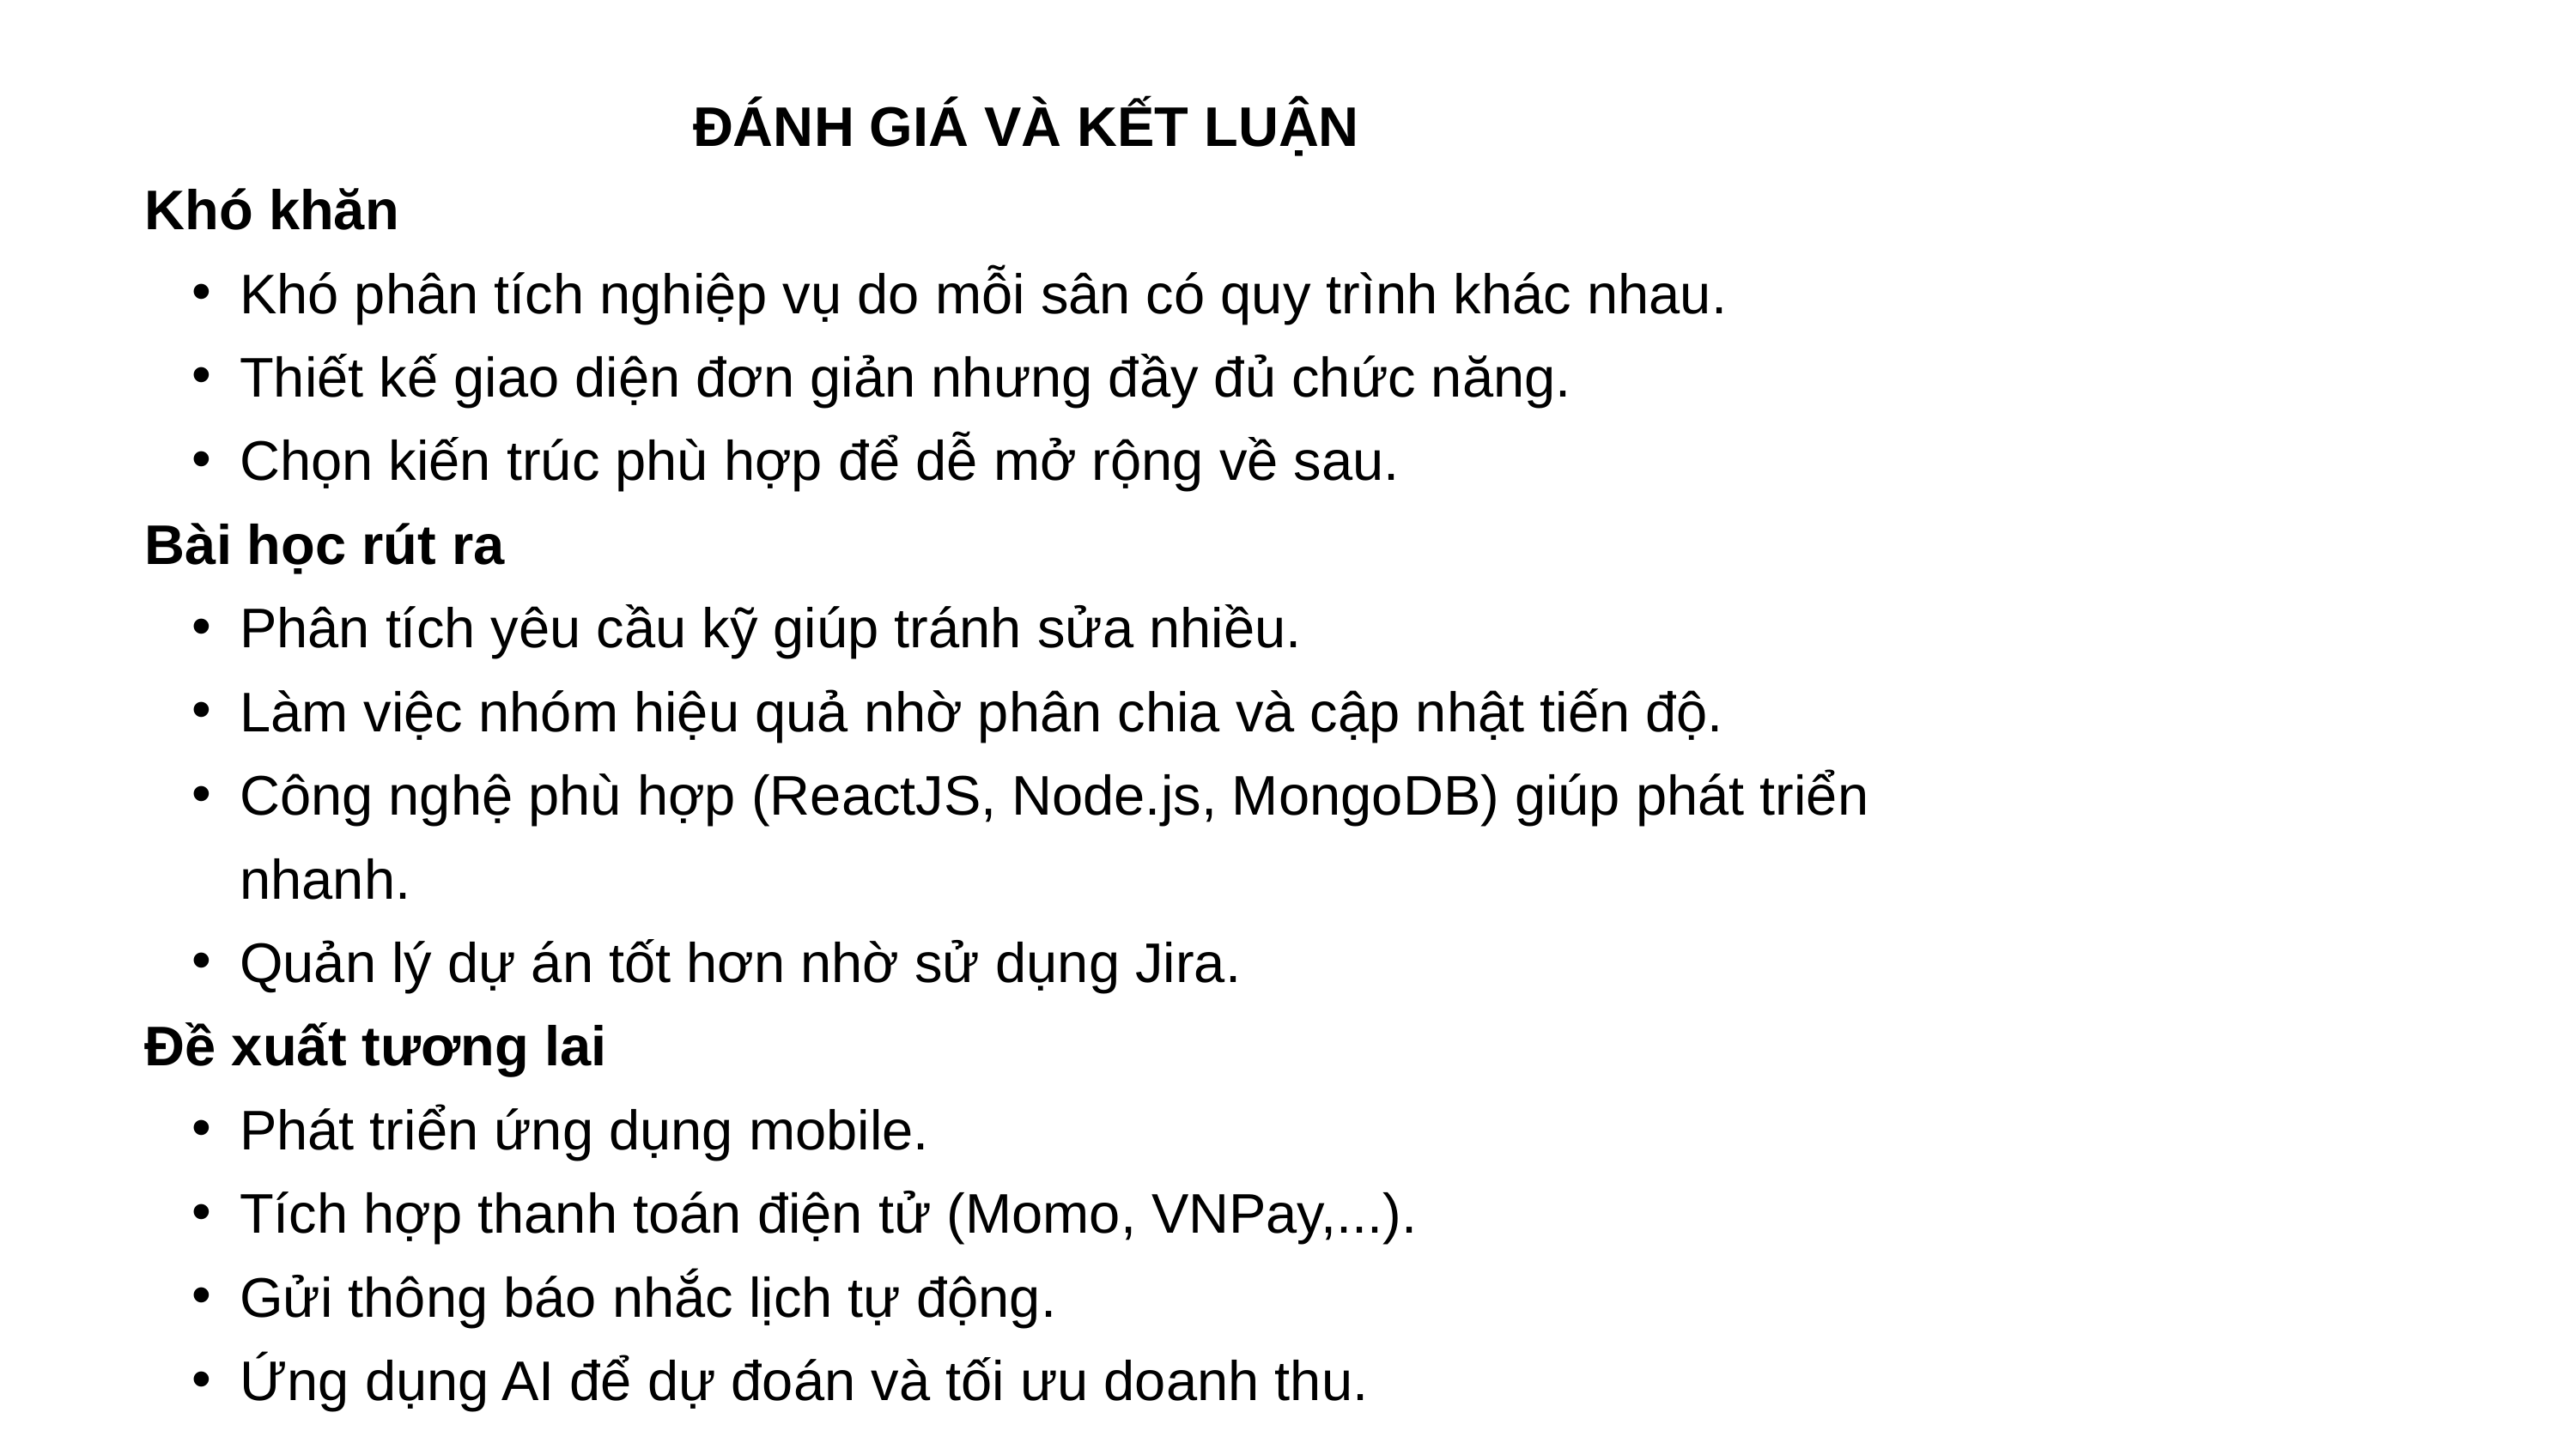

ĐÁNH GIÁ VÀ KẾT LUẬN
Khó khăn
Khó phân tích nghiệp vụ do mỗi sân có quy trình khác nhau.
Thiết kế giao diện đơn giản nhưng đầy đủ chức năng.
Chọn kiến trúc phù hợp để dễ mở rộng về sau.
Bài học rút ra
Phân tích yêu cầu kỹ giúp tránh sửa nhiều.
Làm việc nhóm hiệu quả nhờ phân chia và cập nhật tiến độ.
Công nghệ phù hợp (ReactJS, Node.js, MongoDB) giúp phát triển nhanh.
Quản lý dự án tốt hơn nhờ sử dụng Jira.
Đề xuất tương lai
Phát triển ứng dụng mobile.
Tích hợp thanh toán điện tử (Momo, VNPay,...).
Gửi thông báo nhắc lịch tự động.
Ứng dụng AI để dự đoán và tối ưu doanh thu.